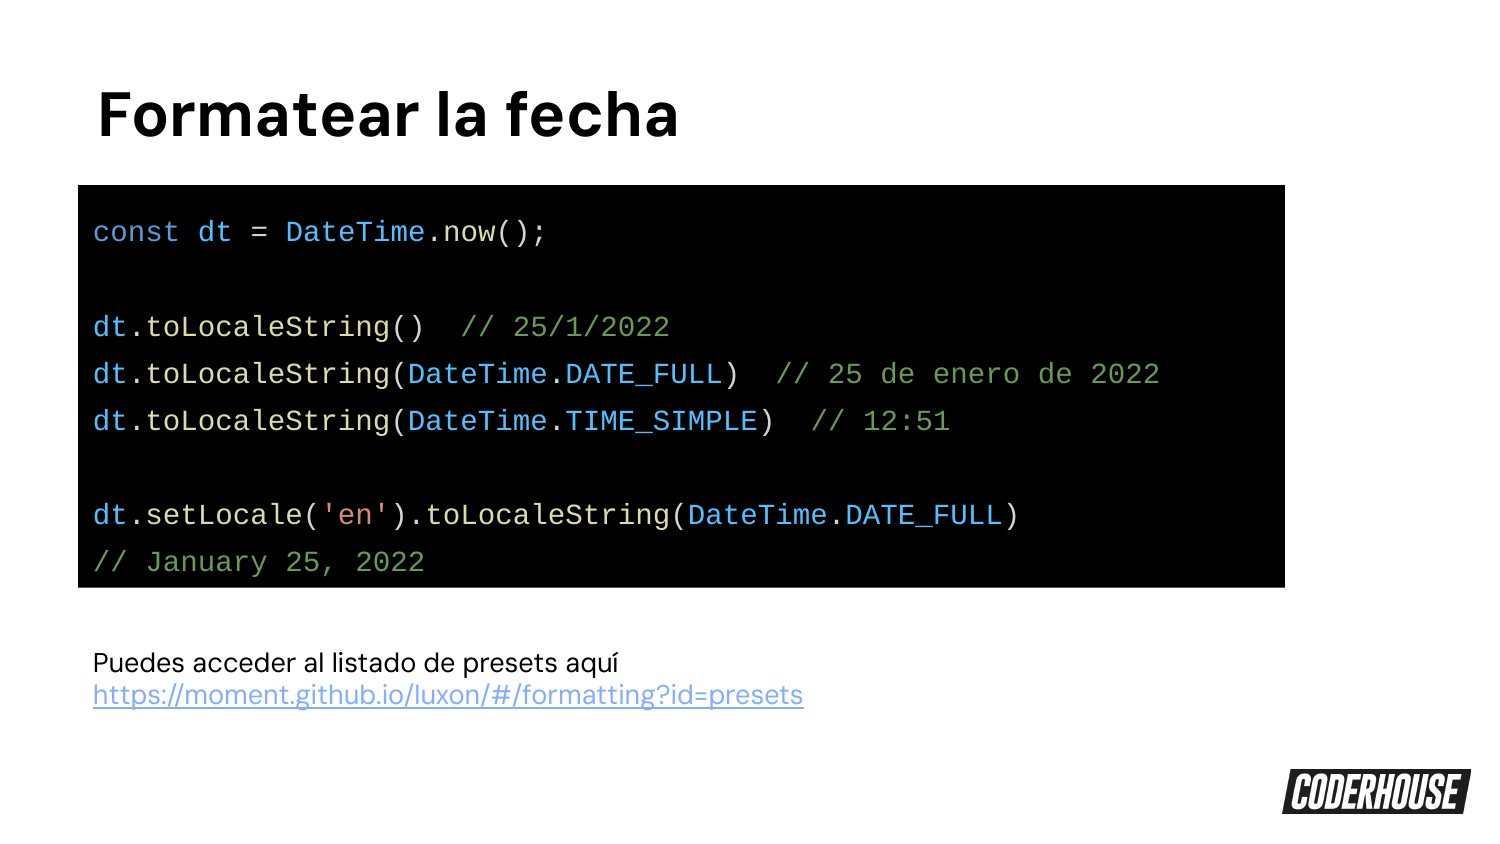

Formatear la fecha
const dt = DateTime.now();

dt.toLocaleString()  // 25/1/2022
dt.toLocaleString(DateTime.DATE_FULL)  // 25 de enero de 2022
dt.toLocaleString(DateTime.TIME_SIMPLE)  // 12:51

dt.setLocale('en').toLocaleString(DateTime.DATE_FULL)
// January 25, 2022

Puedes acceder al listado de presets aquí https://moment.github.io/luxon/#/formatting?id=presets